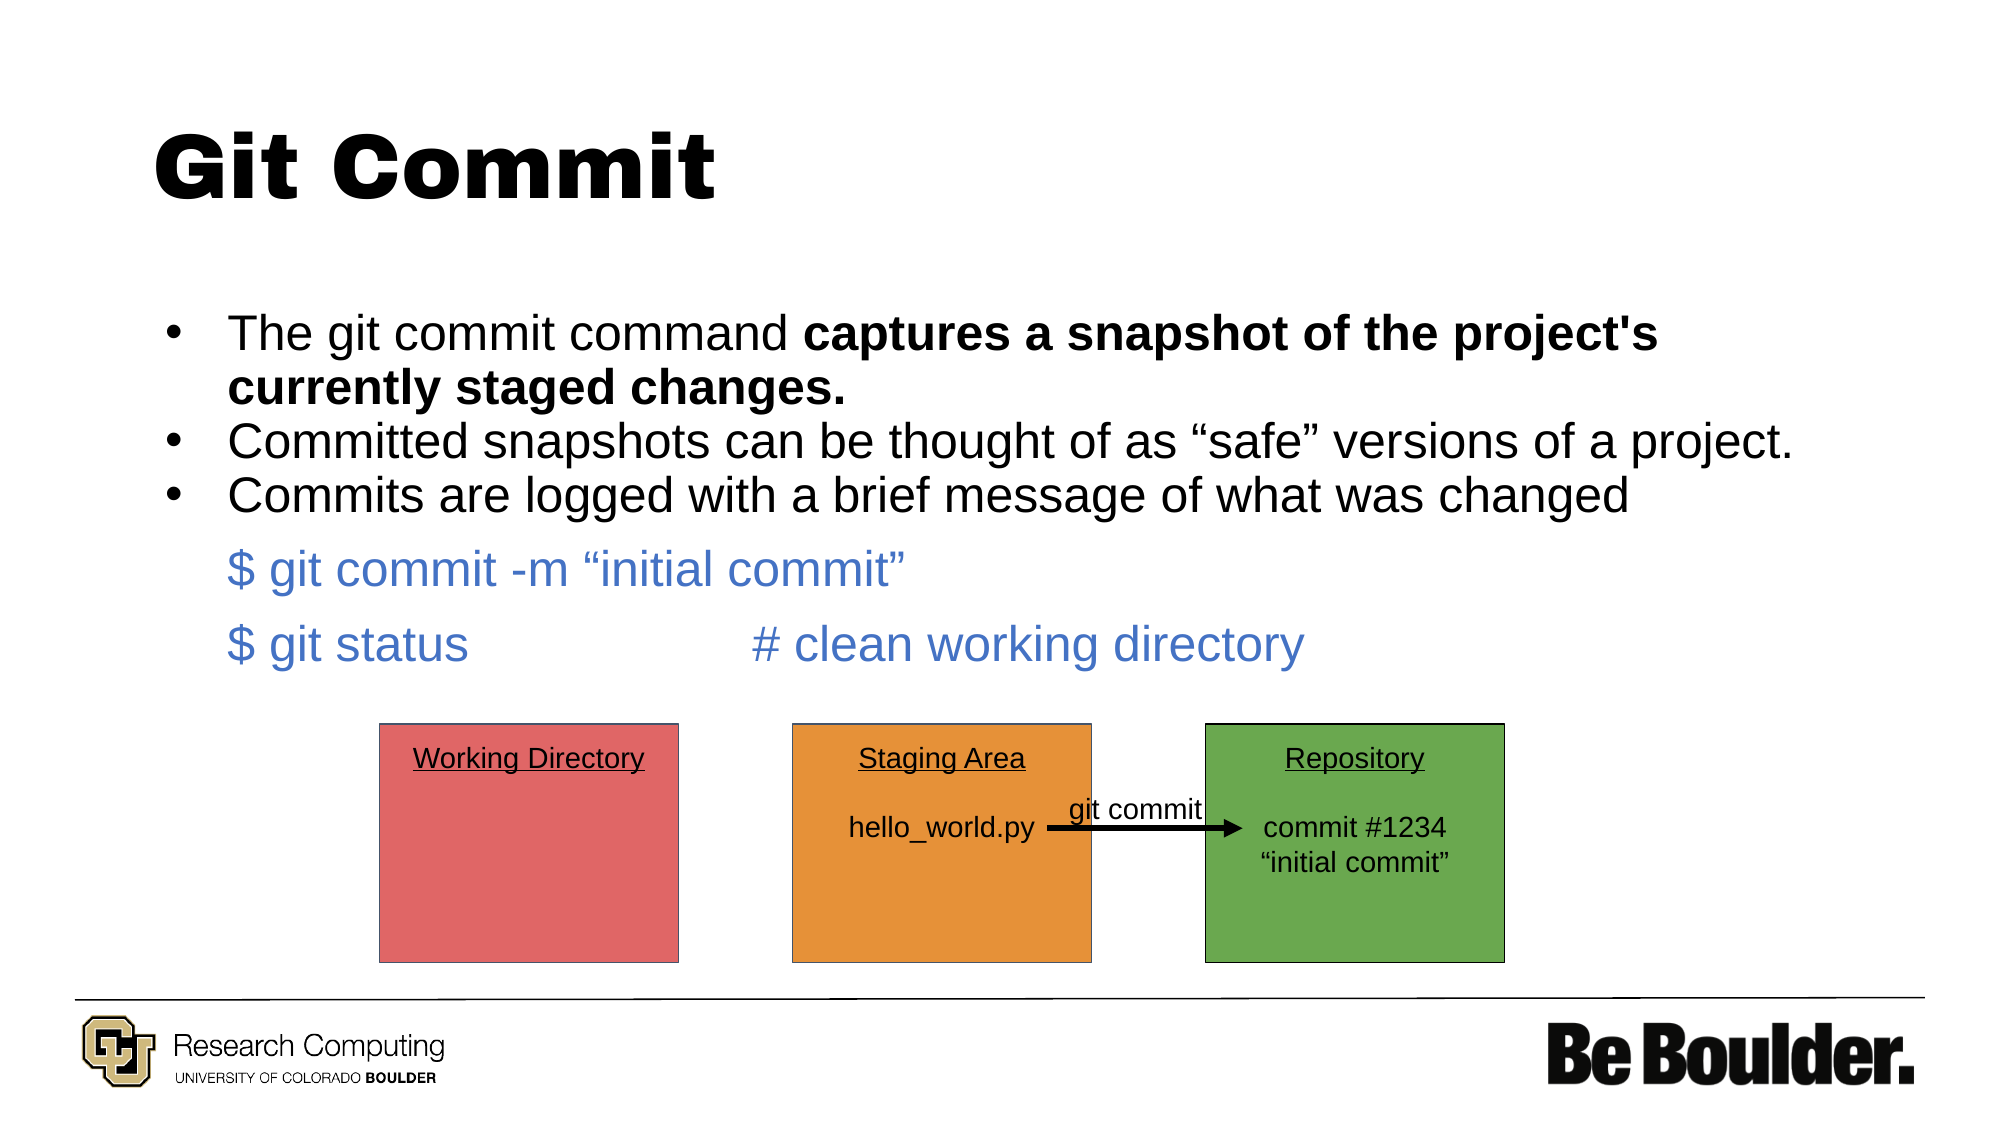

# Git Commit
The git commit command captures a snapshot of the project's currently staged changes.
Committed snapshots can be thought of as “safe” versions of a project.
Commits are logged with a brief message of what was changed
$ git commit -m “initial commit”
$ git status		# clean working directory
Working Directory

Staging Area

hello_world.py
Repository

commit #1234
“initial commit”
git commit